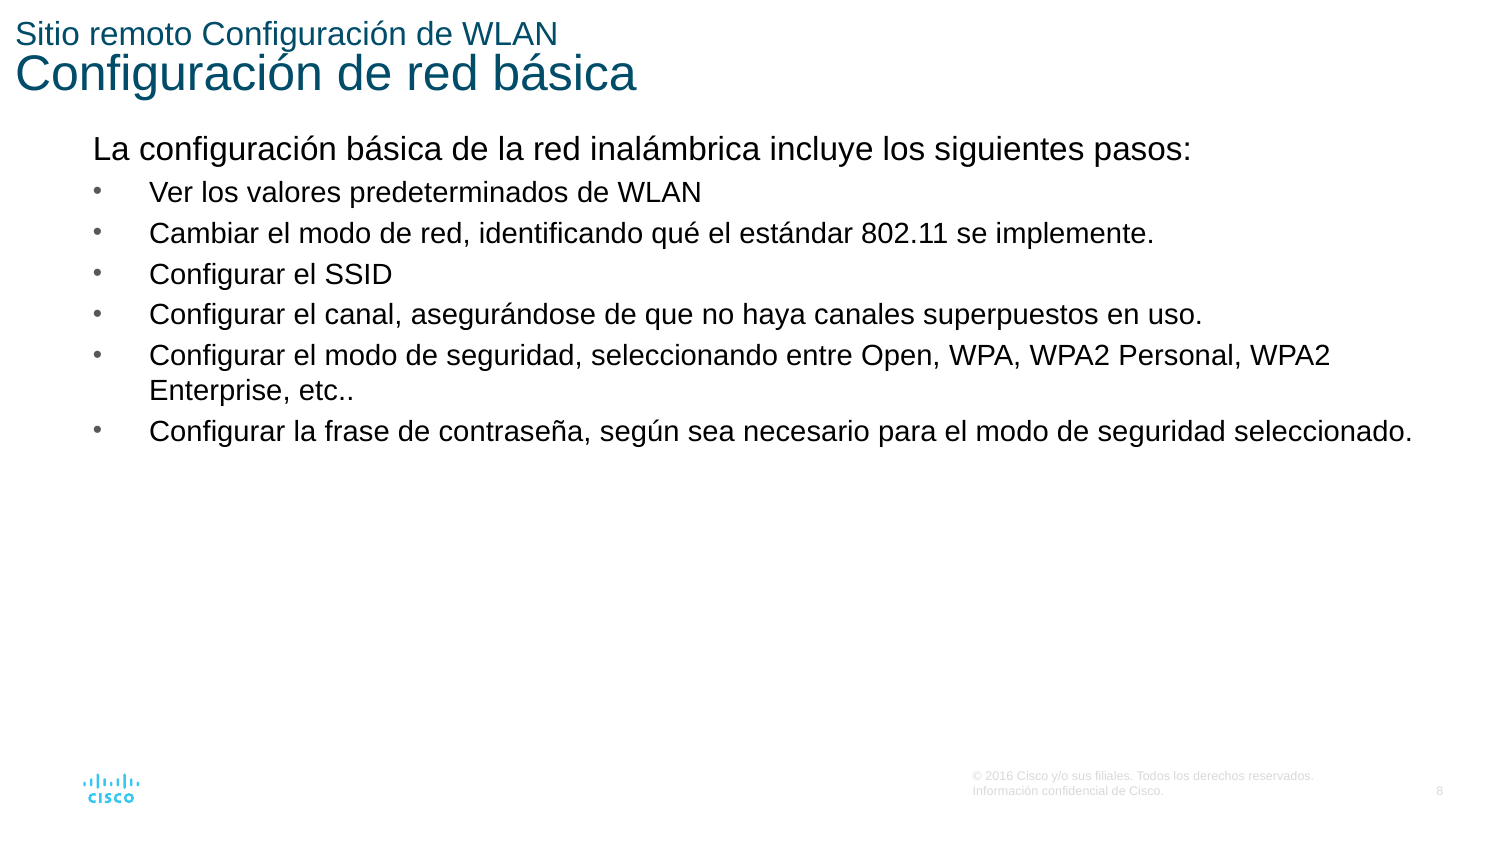

# Sitio remoto Configuración de WLAN Configuración de red básica
La configuración básica de la red inalámbrica incluye los siguientes pasos:
Ver los valores predeterminados de WLAN
Cambiar el modo de red, identificando qué el estándar 802.11 se implemente.
Configurar el SSID
Configurar el canal, asegurándose de que no haya canales superpuestos en uso.
Configurar el modo de seguridad, seleccionando entre Open, WPA, WPA2 Personal, WPA2 Enterprise, etc..
Configurar la frase de contraseña, según sea necesario para el modo de seguridad seleccionado.